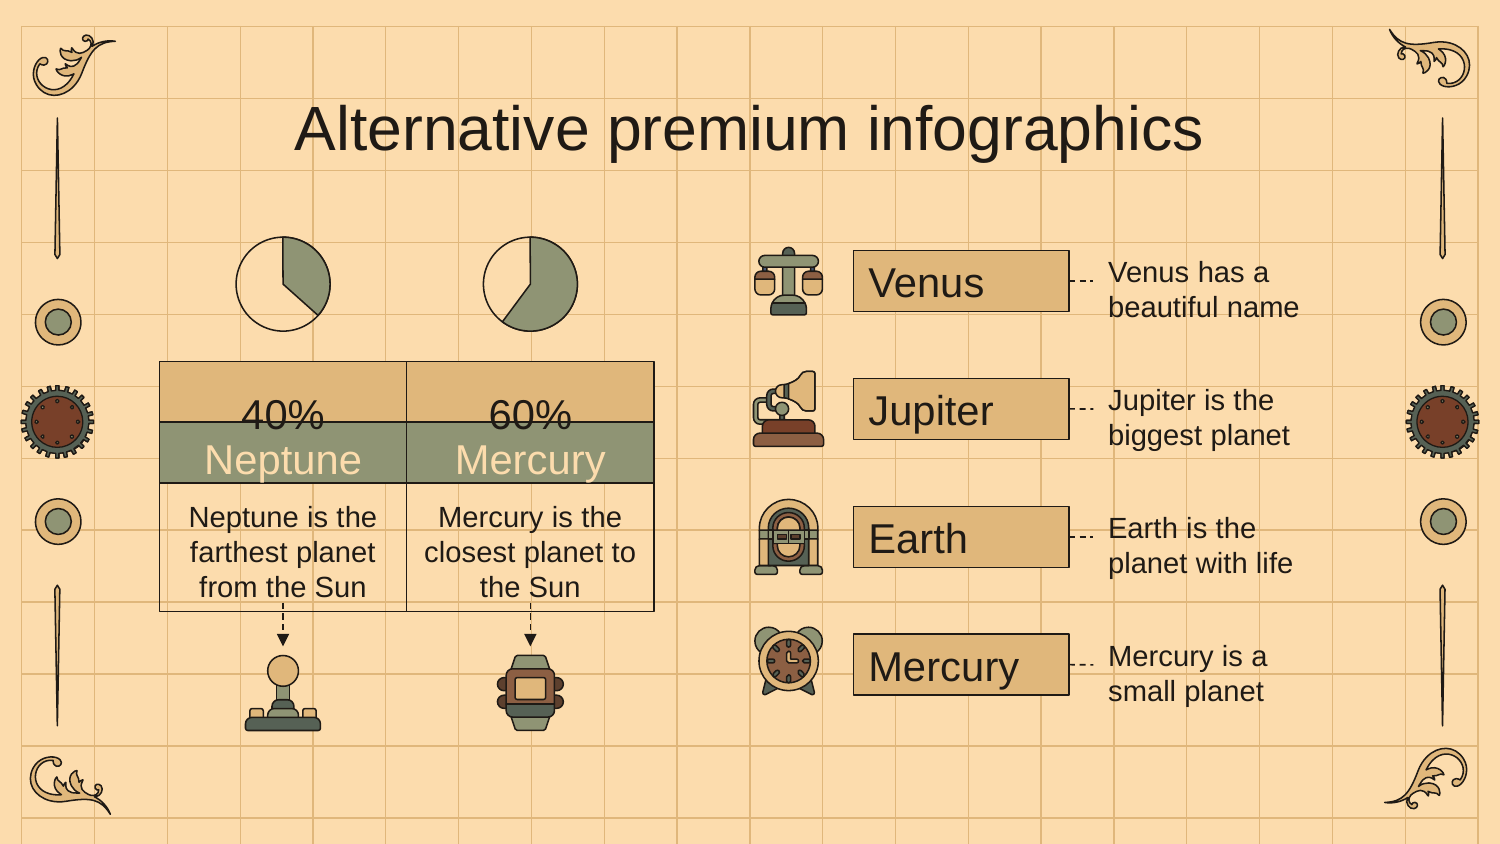

# Alternative premium infographics
Venus has a beautiful name

Venus
40%
60%
Jupiter is the biggest planet

Jupiter
Neptune
Mercury
Neptune is the farthest planet from the Sun
Mercury is the closest planet to the Sun
Earth is the planet with life

Earth
Mercury is a small planet

Mercury